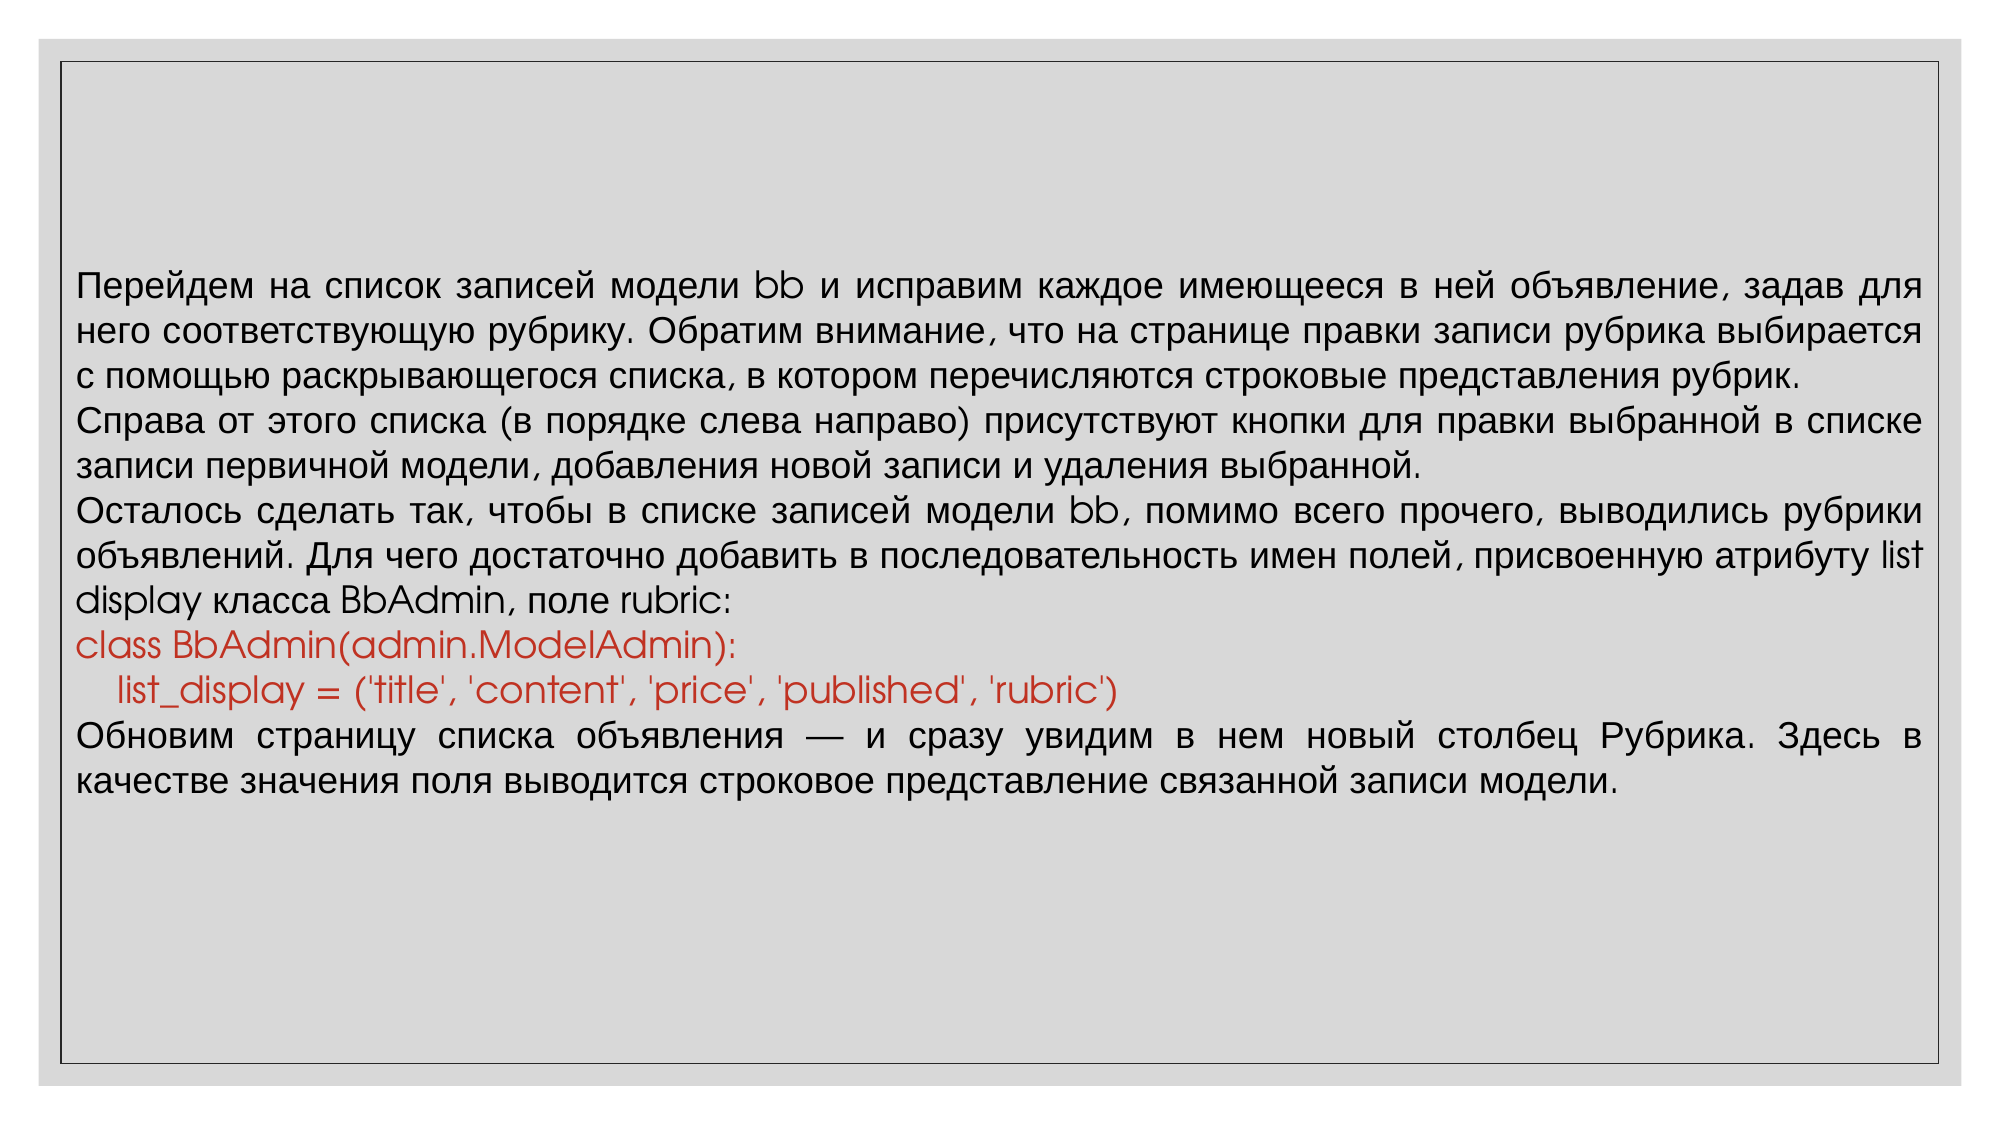

Перейдем на список записей модели bb и исправим каждое имеющееся в ней объявление, задав для него соответствующую рубрику. Обратим внимание, что на странице правки записи рубрика выбирается с помощью раскрывающегося списка, в котором перечисляются строковые представления рубрик.
Справа от этого списка (в порядке слева направо) присутствуют кнопки для правки выбранной в списке записи первичной модели, добавления новой записи и удаления выбранной.
Осталось сделать так, чтобы в списке записей модели bb, помимо всего прочего, выводились рубрики объявлений. Для чего достаточно добавить в последователь­ность имен полей, присвоенную атрибуту list display класса BbAdmin, поле rubric:
class BbAdmin(admin.ModelAdmin):
    list_display = ('title', 'content', 'price', 'published', 'rubric')
Обновим страницу списка объявления — и сразу увидим в нем новый столбец Руб­рика. Здесь в качестве значения поля выводится строковое пред­ставление связанной записи модели.